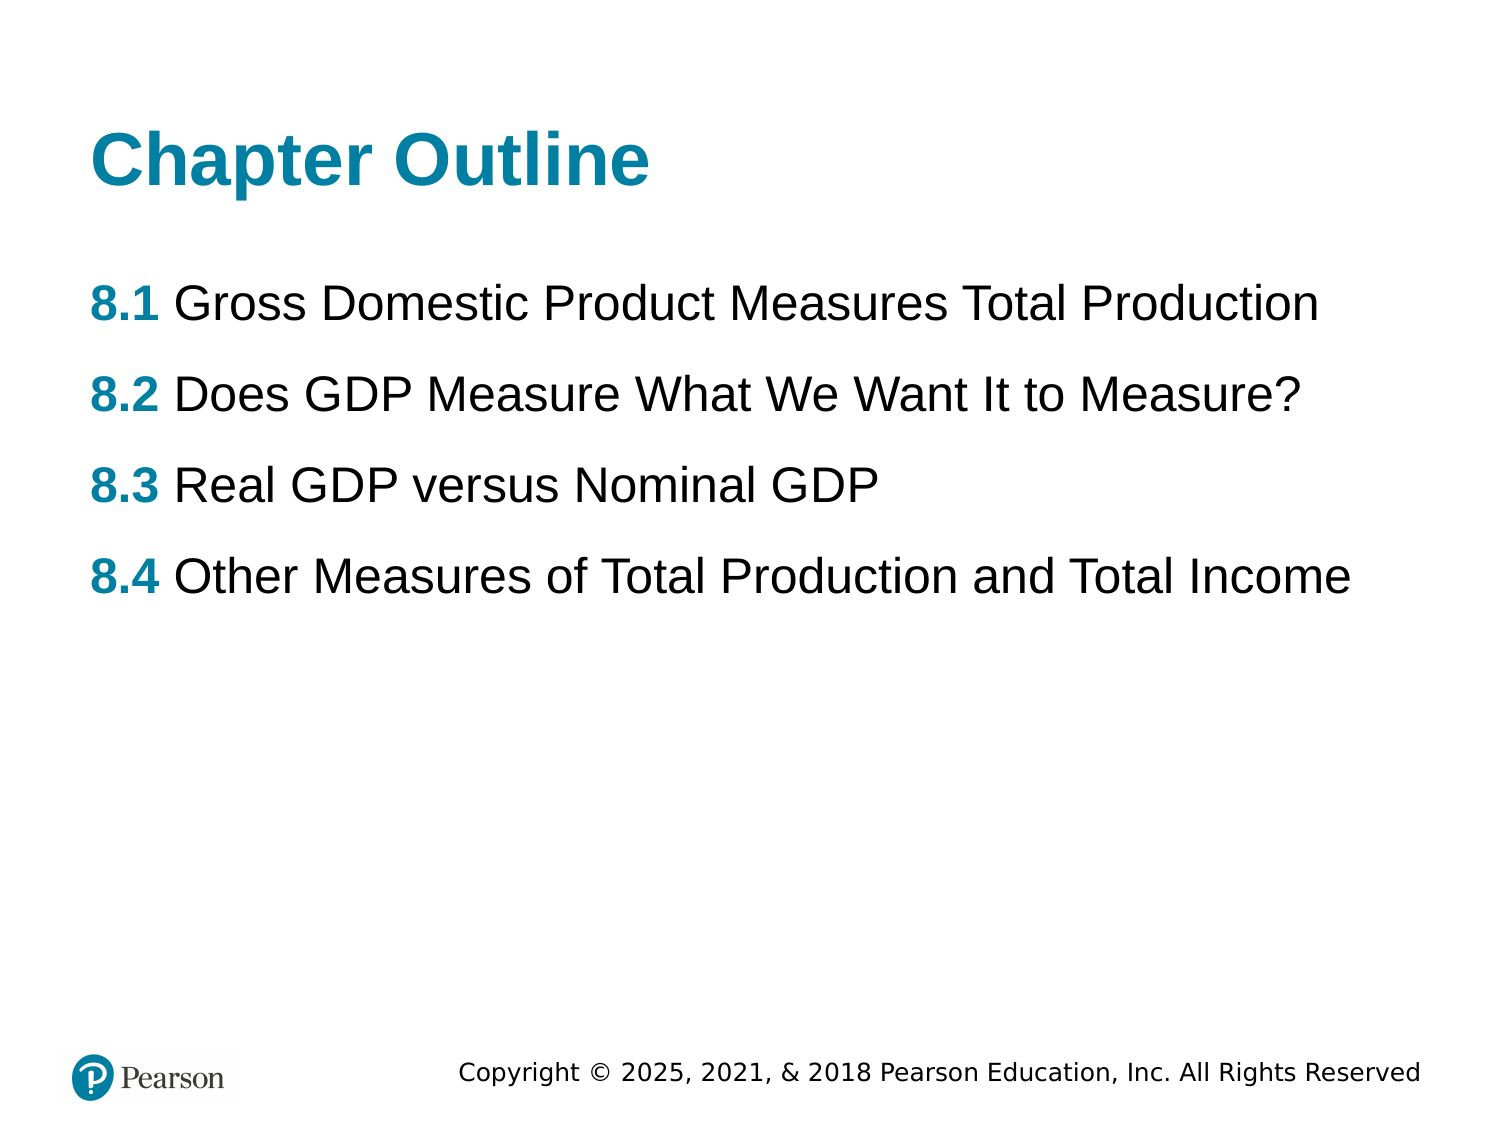

# Chapter Outline
8.1 Gross Domestic Product Measures Total Production
8.2 Does G D P Measure What We Want It to Measure?
8.3 Real G D P versus Nominal G D P
8.4 Other Measures of Total Production and Total Income